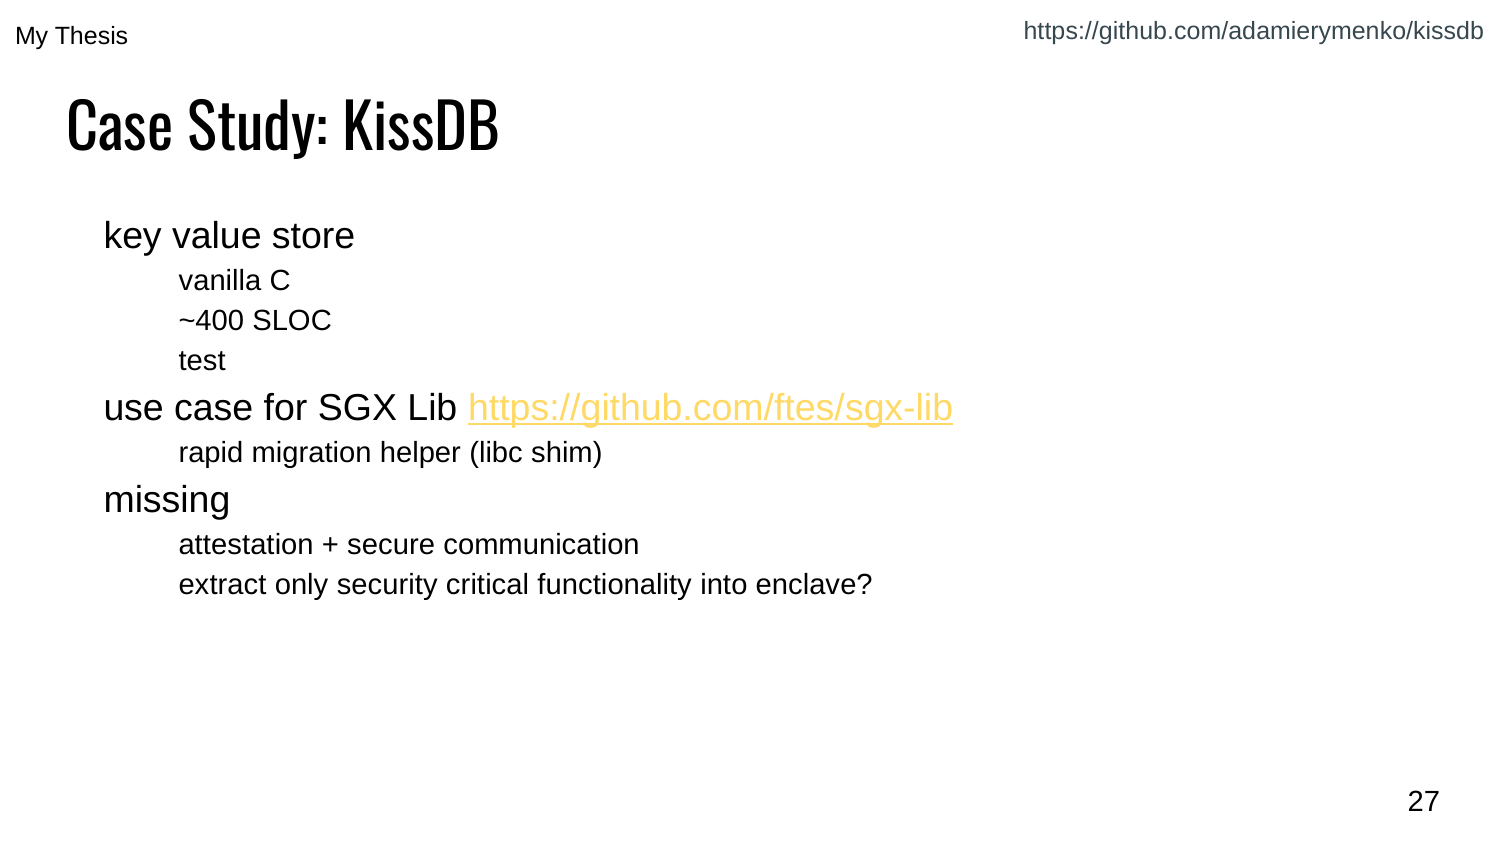

https://github.com/adamierymenko/kissdb
My Thesis
# Case Study: KissDB
key value store
vanilla C
~400 SLOC
test
use case for SGX Lib https://github.com/ftes/sgx-lib
rapid migration helper (libc shim)
missing
attestation + secure communication
extract only security critical functionality into enclave?
27